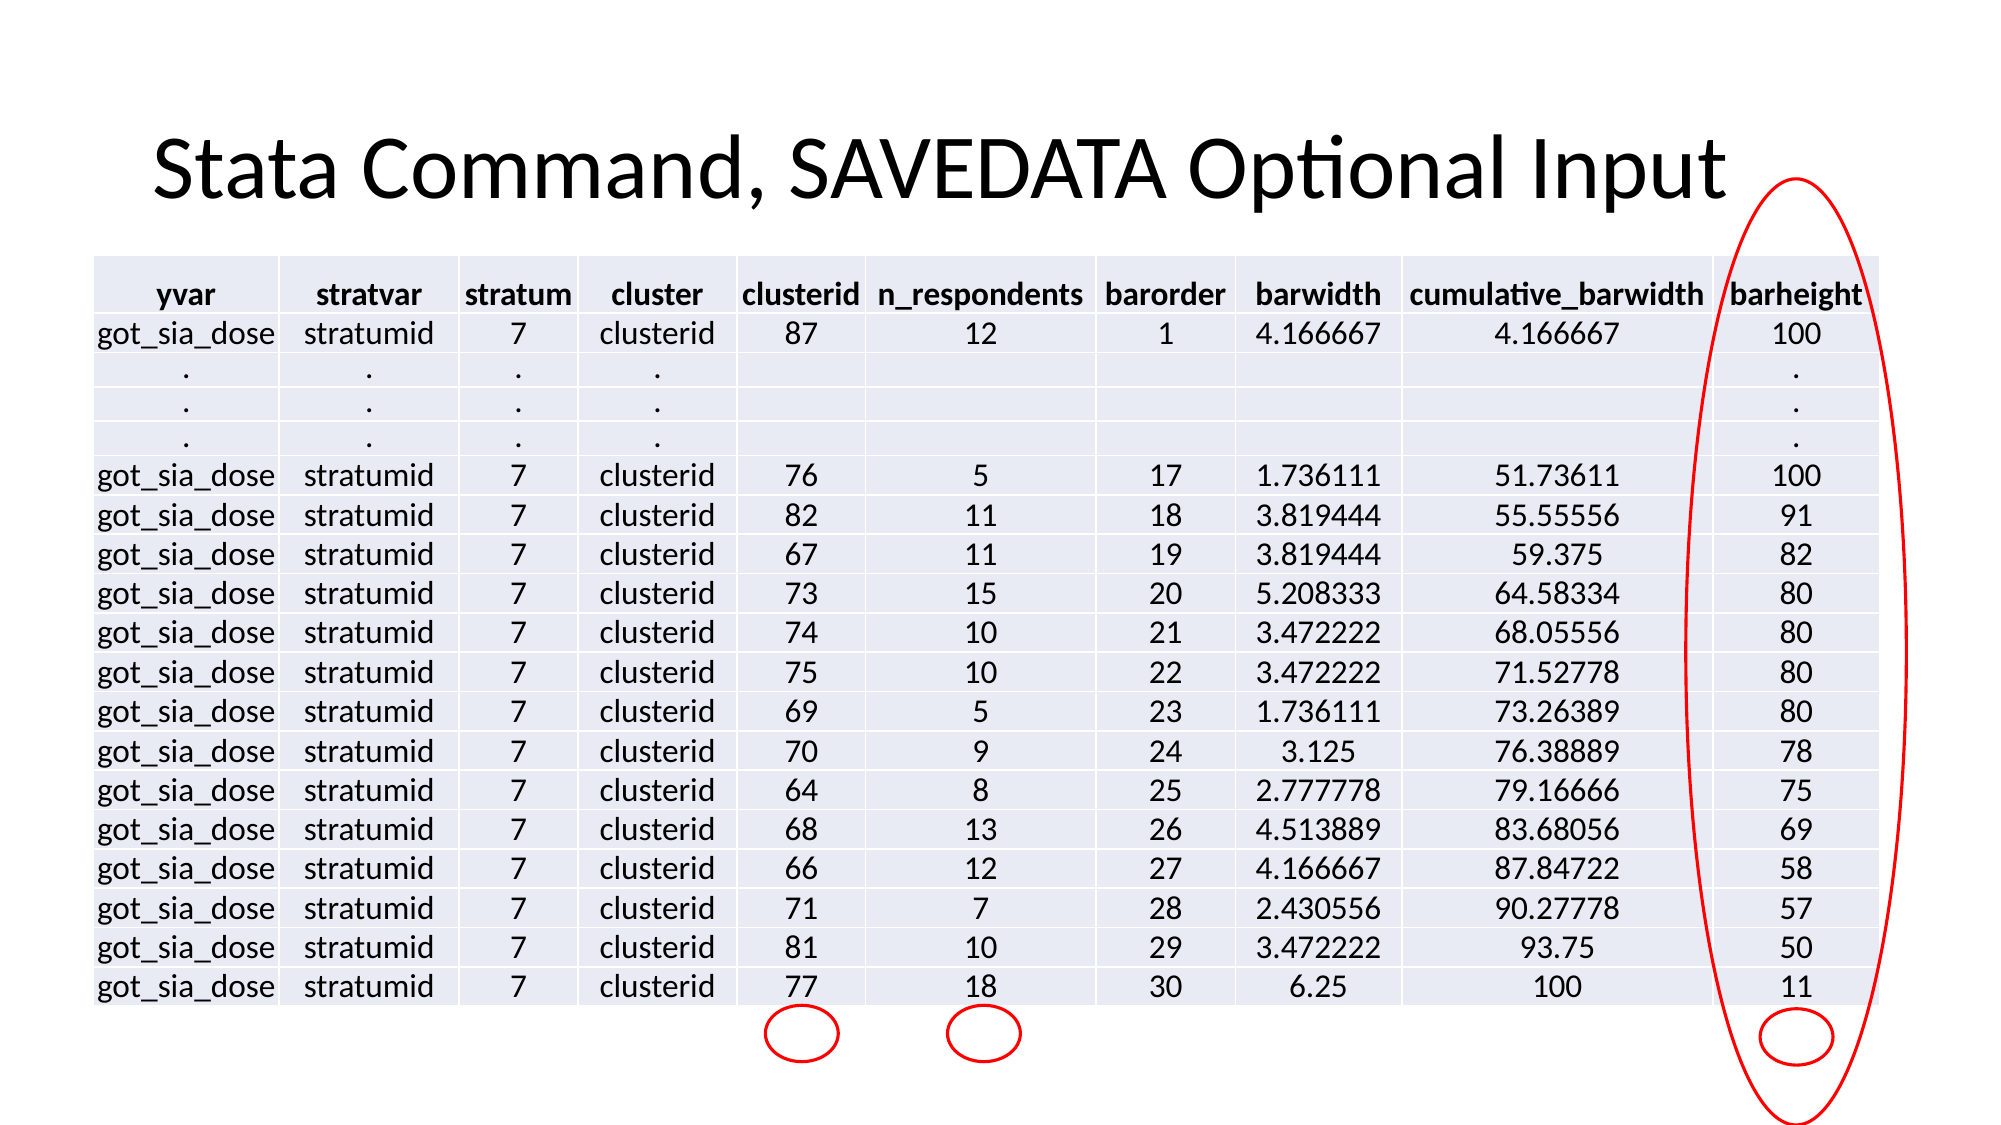

# Stata Command, SAVEDATA Optional Input

| yvar | stratvar | stratum | cluster | clusterid | n\_respondents | barorder | barwidth | cumulative\_barwidth | barheight |
| --- | --- | --- | --- | --- | --- | --- | --- | --- | --- |
| got\_sia\_dose | stratumid | 7 | clusterid | 87 | 12 | 1 | 4.166667 | 4.166667 | 100 |
| . | . | . | . |  |  |  |  |  | . |
| . | . | . | . |  |  |  |  |  | . |
| . | . | . | . |  |  |  |  |  | . |
| got\_sia\_dose | stratumid | 7 | clusterid | 76 | 5 | 17 | 1.736111 | 51.73611 | 100 |
| got\_sia\_dose | stratumid | 7 | clusterid | 82 | 11 | 18 | 3.819444 | 55.55556 | 91 |
| got\_sia\_dose | stratumid | 7 | clusterid | 67 | 11 | 19 | 3.819444 | 59.375 | 82 |
| got\_sia\_dose | stratumid | 7 | clusterid | 73 | 15 | 20 | 5.208333 | 64.58334 | 80 |
| got\_sia\_dose | stratumid | 7 | clusterid | 74 | 10 | 21 | 3.472222 | 68.05556 | 80 |
| got\_sia\_dose | stratumid | 7 | clusterid | 75 | 10 | 22 | 3.472222 | 71.52778 | 80 |
| got\_sia\_dose | stratumid | 7 | clusterid | 69 | 5 | 23 | 1.736111 | 73.26389 | 80 |
| got\_sia\_dose | stratumid | 7 | clusterid | 70 | 9 | 24 | 3.125 | 76.38889 | 78 |
| got\_sia\_dose | stratumid | 7 | clusterid | 64 | 8 | 25 | 2.777778 | 79.16666 | 75 |
| got\_sia\_dose | stratumid | 7 | clusterid | 68 | 13 | 26 | 4.513889 | 83.68056 | 69 |
| got\_sia\_dose | stratumid | 7 | clusterid | 66 | 12 | 27 | 4.166667 | 87.84722 | 58 |
| got\_sia\_dose | stratumid | 7 | clusterid | 71 | 7 | 28 | 2.430556 | 90.27778 | 57 |
| got\_sia\_dose | stratumid | 7 | clusterid | 81 | 10 | 29 | 3.472222 | 93.75 | 50 |
| got\_sia\_dose | stratumid | 7 | clusterid | 77 | 18 | 30 | 6.25 | 100 | 11 |